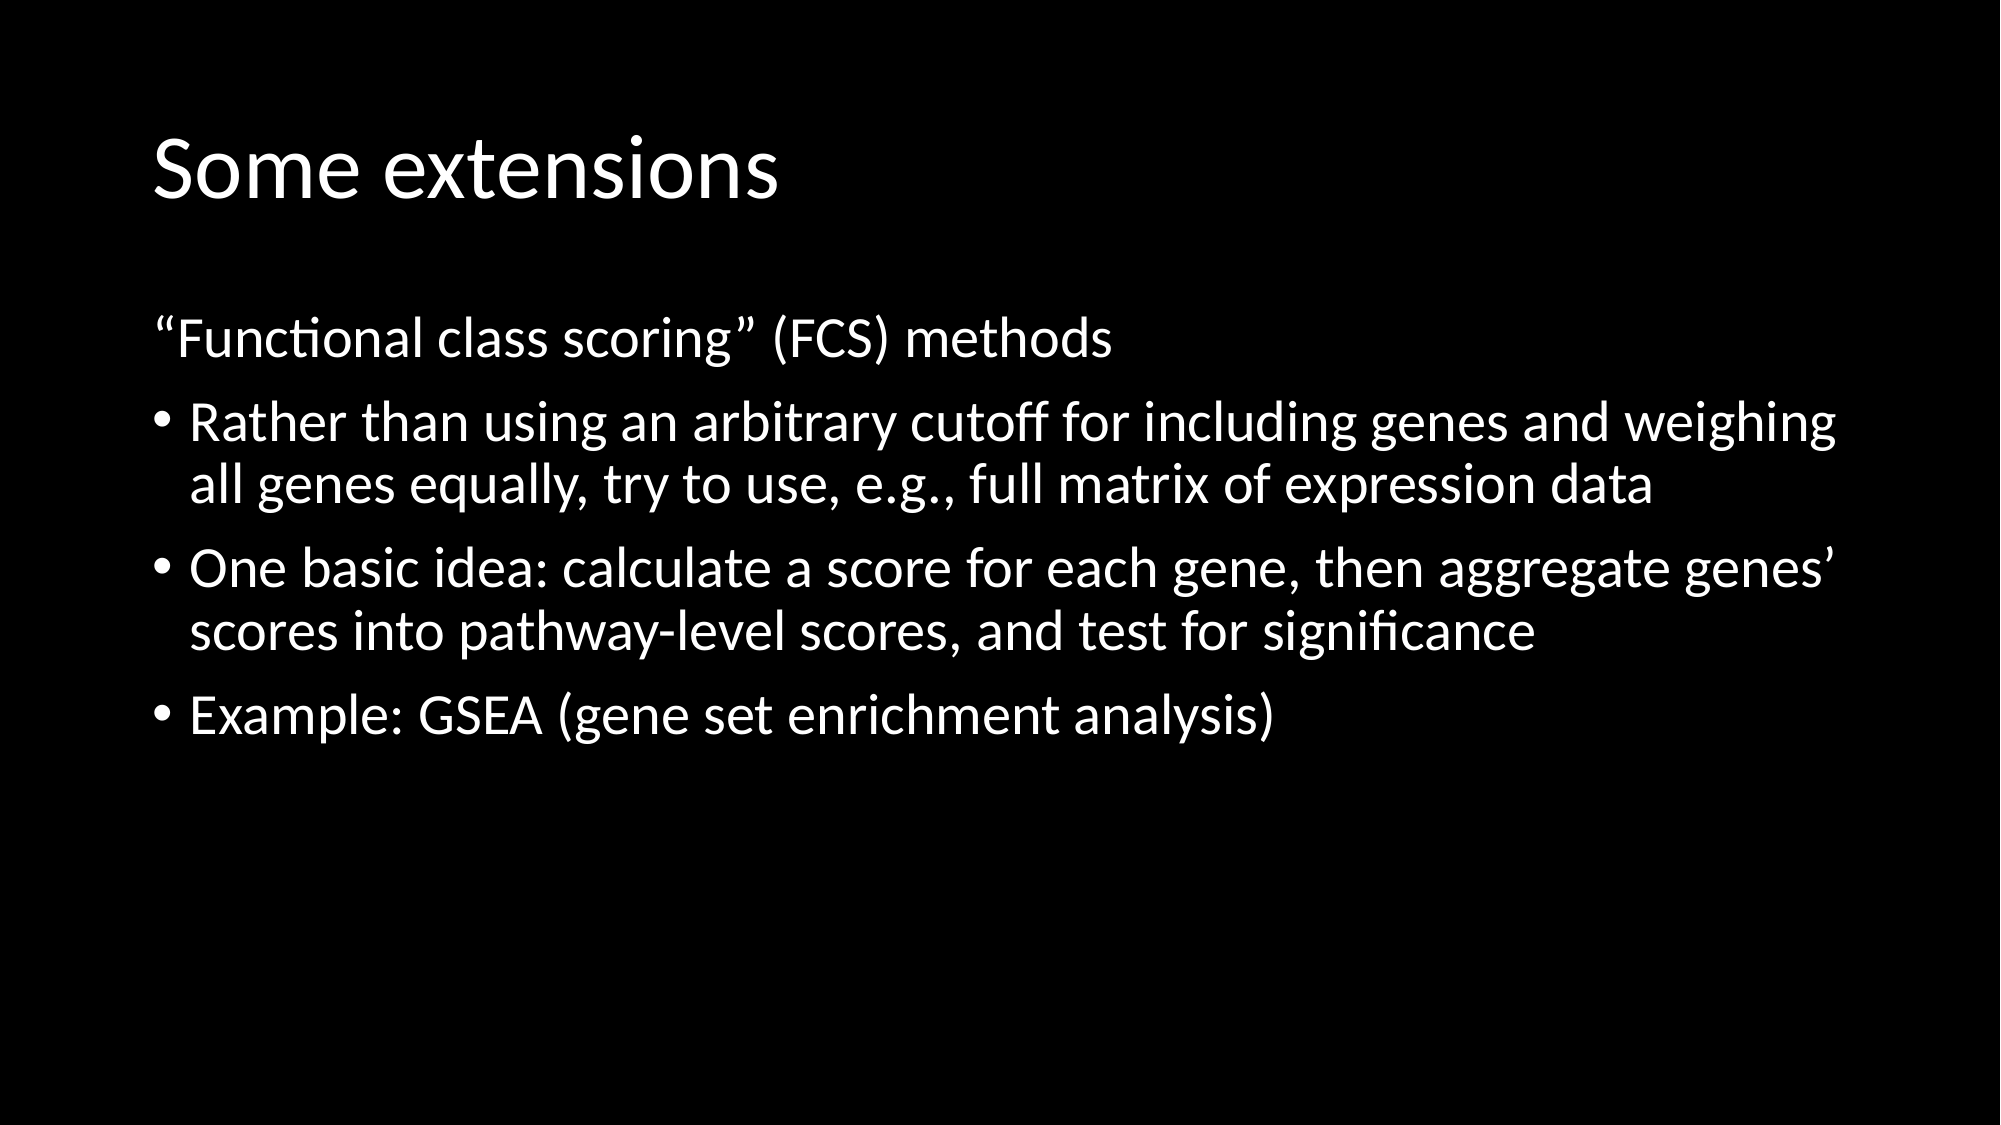

# Some extensions
“Functional class scoring” (FCS) methods
Rather than using an arbitrary cutoff for including genes and weighing all genes equally, try to use, e.g., full matrix of expression data
One basic idea: calculate a score for each gene, then aggregate genes’ scores into pathway-level scores, and test for significance
Example: GSEA (gene set enrichment analysis)